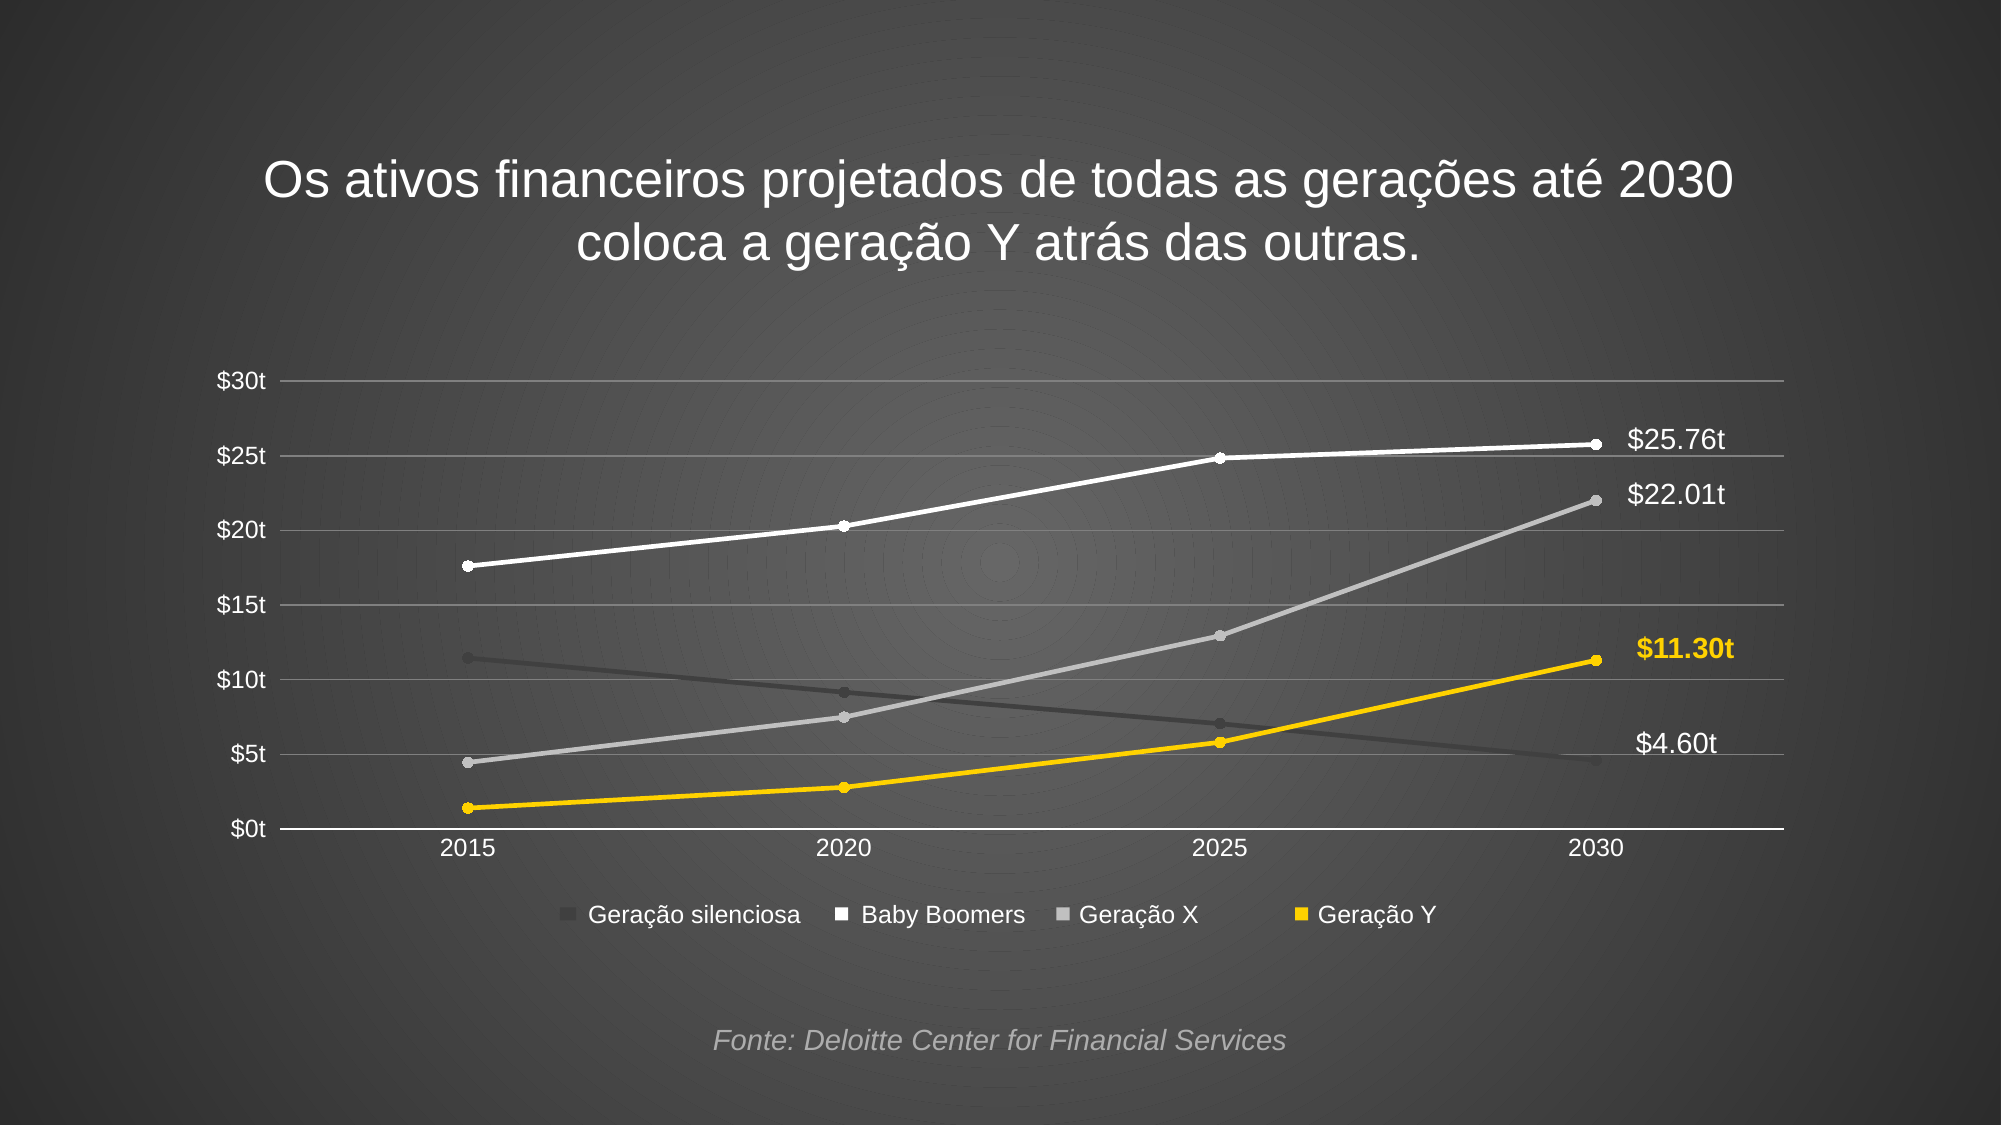

Os ativos financeiros projetados de todas as gerações até 2030 coloca a geração Y atrás das outras.

### Chart

| Category | Silent | Boomers | GenX | Millennials |
|---|---|---|---|---|
| 2015 | 11.45 | 17.61 | 4.46 | 1.4 |
| 2020 | 9.16 | 20.29 | 7.49 | 2.79 |
| 2025 | 7.05 | 24.84 | 12.94 | 5.81 |
| 2030 | 4.6 | 25.76 | 22.01 | 11.3 |
$25.76t
$22.01t
$11.30t
$4.60t
Geração silenciosa

Baby Boomers

Geração X

Geração Y

Fonte: Deloitte Center for Financial Services